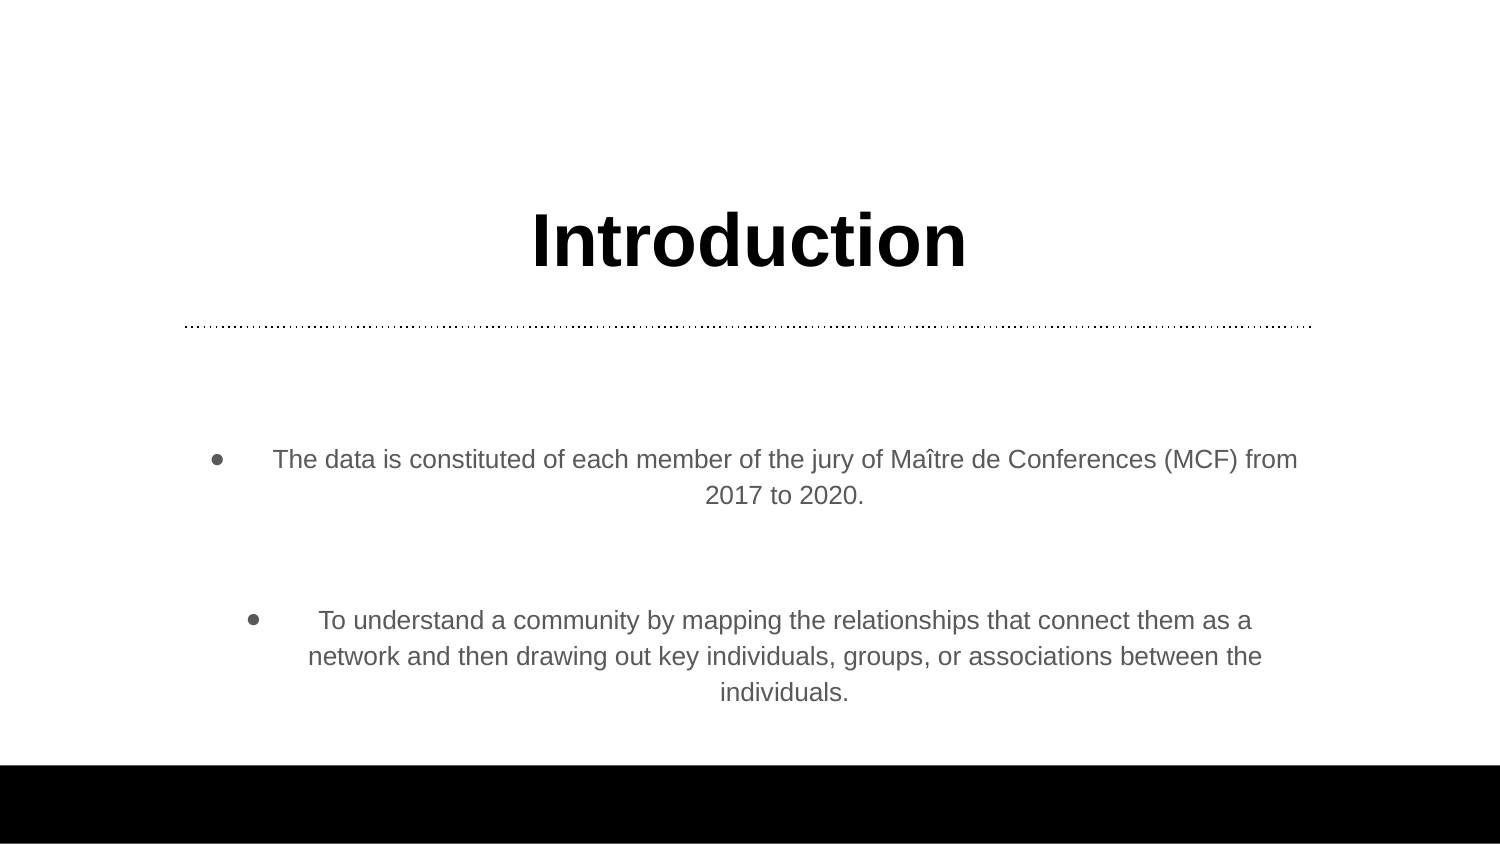

# Introduction

The data is constituted of each member of the jury of Maître de Conferences (MCF) from 2017 to 2020.

To understand a community by mapping the relationships that connect them as a network and then drawing out key individuals, groups, or associations between the individuals.